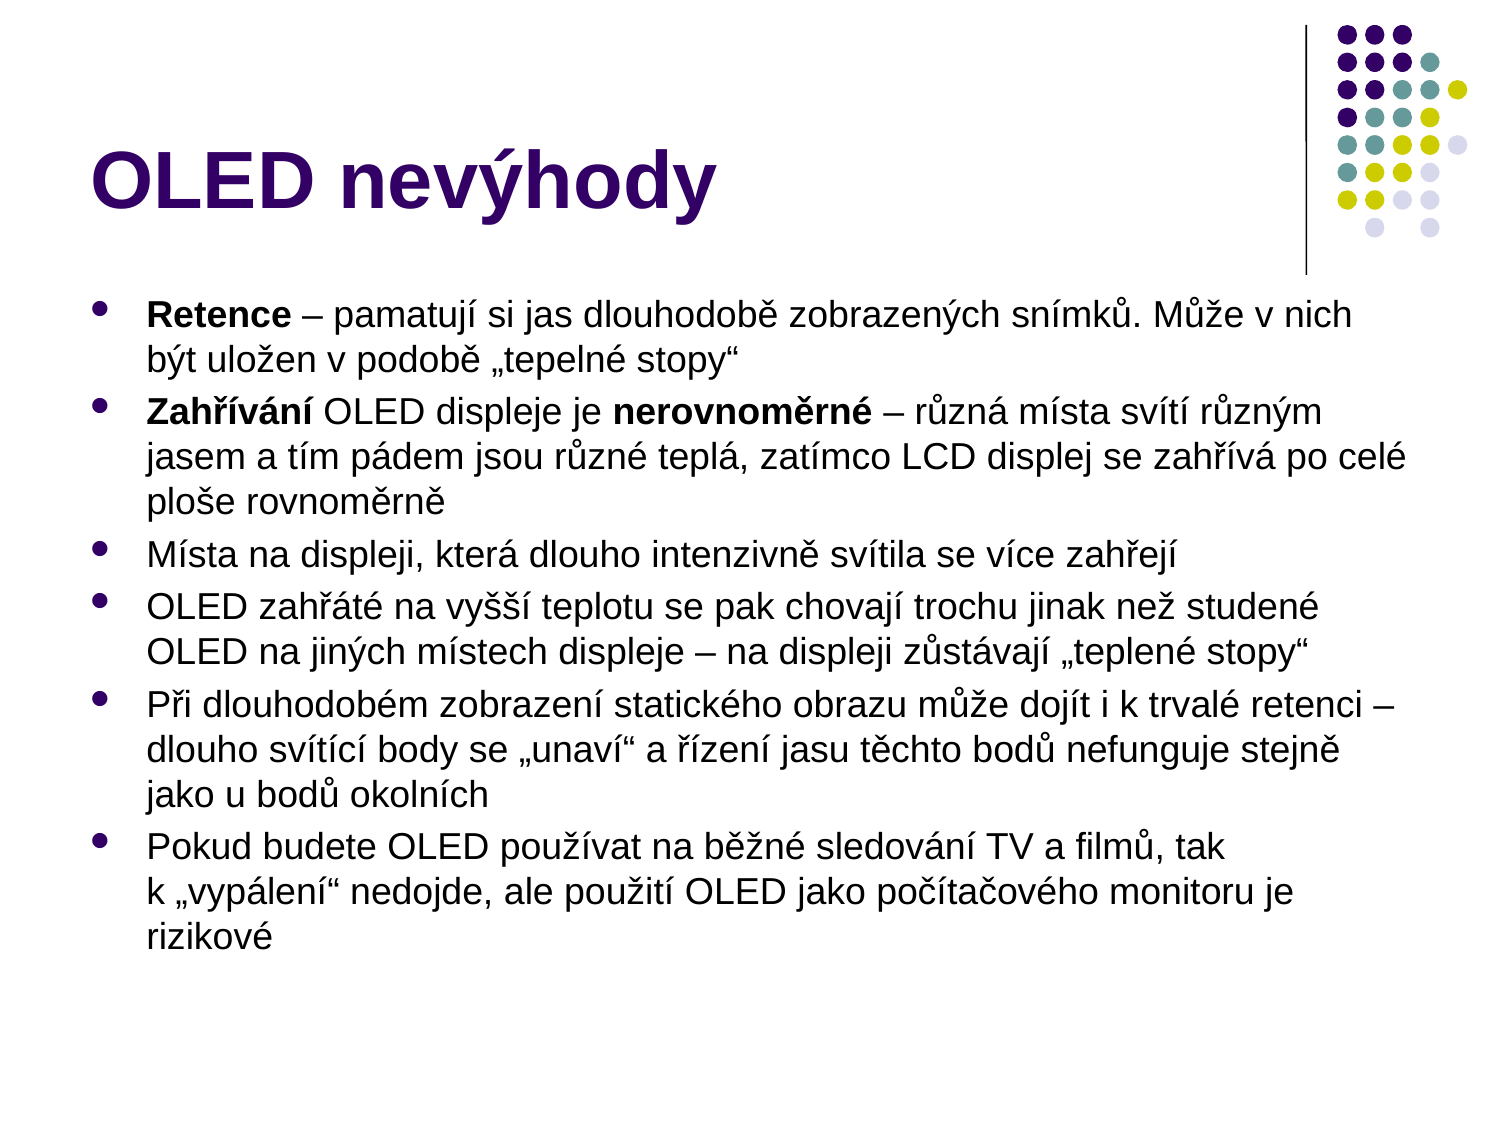

# OLED nevýhody
Retence – pamatují si jas dlouhodobě zobrazených snímků. Může v nich být uložen v podobě „tepelné stopy“
Zahřívání OLED displeje je nerovnoměrné – různá místa svítí různým jasem a tím pádem jsou různé teplá, zatímco LCD displej se zahřívá po celé ploše rovnoměrně
Místa na displeji, která dlouho intenzivně svítila se více zahřejí
OLED zahřáté na vyšší teplotu se pak chovají trochu jinak než studené OLED na jiných místech displeje – na displeji zůstávají „teplené stopy“
Při dlouhodobém zobrazení statického obrazu může dojít i k trvalé retenci – dlouho svítící body se „unaví“ a řízení jasu těchto bodů nefunguje stejně jako u bodů okolních
Pokud budete OLED používat na běžné sledování TV a filmů, tak k „vypálení“ nedojde, ale použití OLED jako počítačového monitoru je rizikové